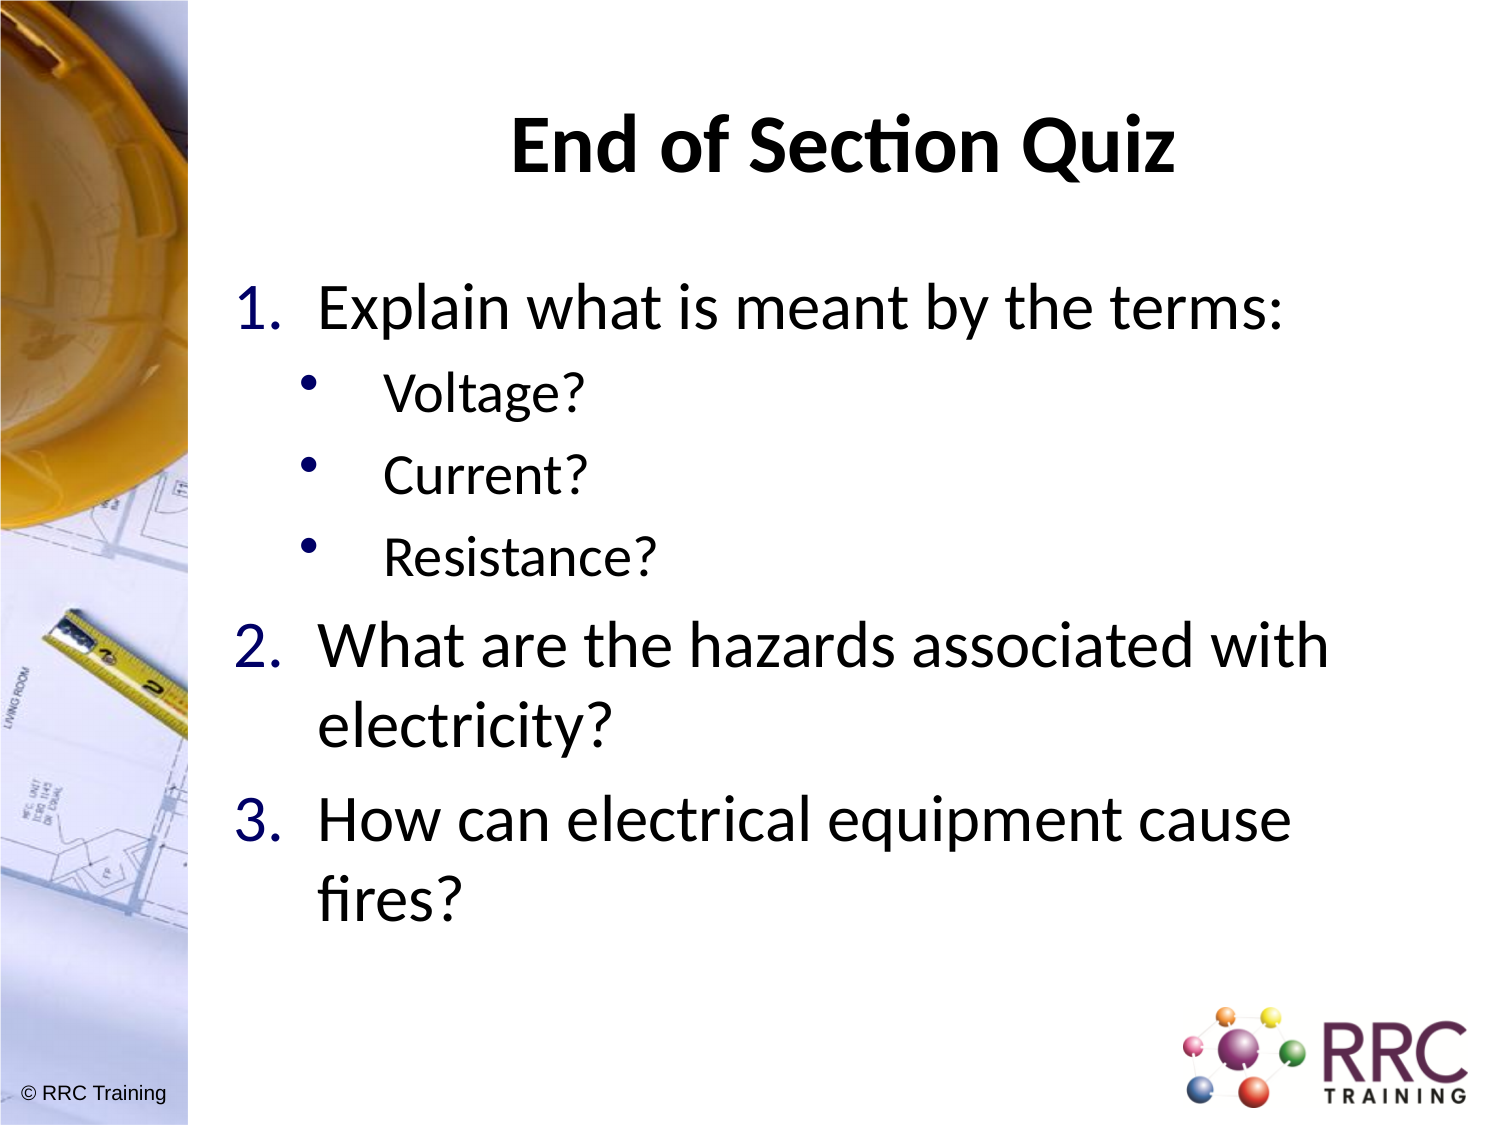

# End of Section Quiz
Explain what is meant by the terms:
Voltage?
Current?
Resistance?
What are the hazards associated with electricity?
How can electrical equipment cause fires?